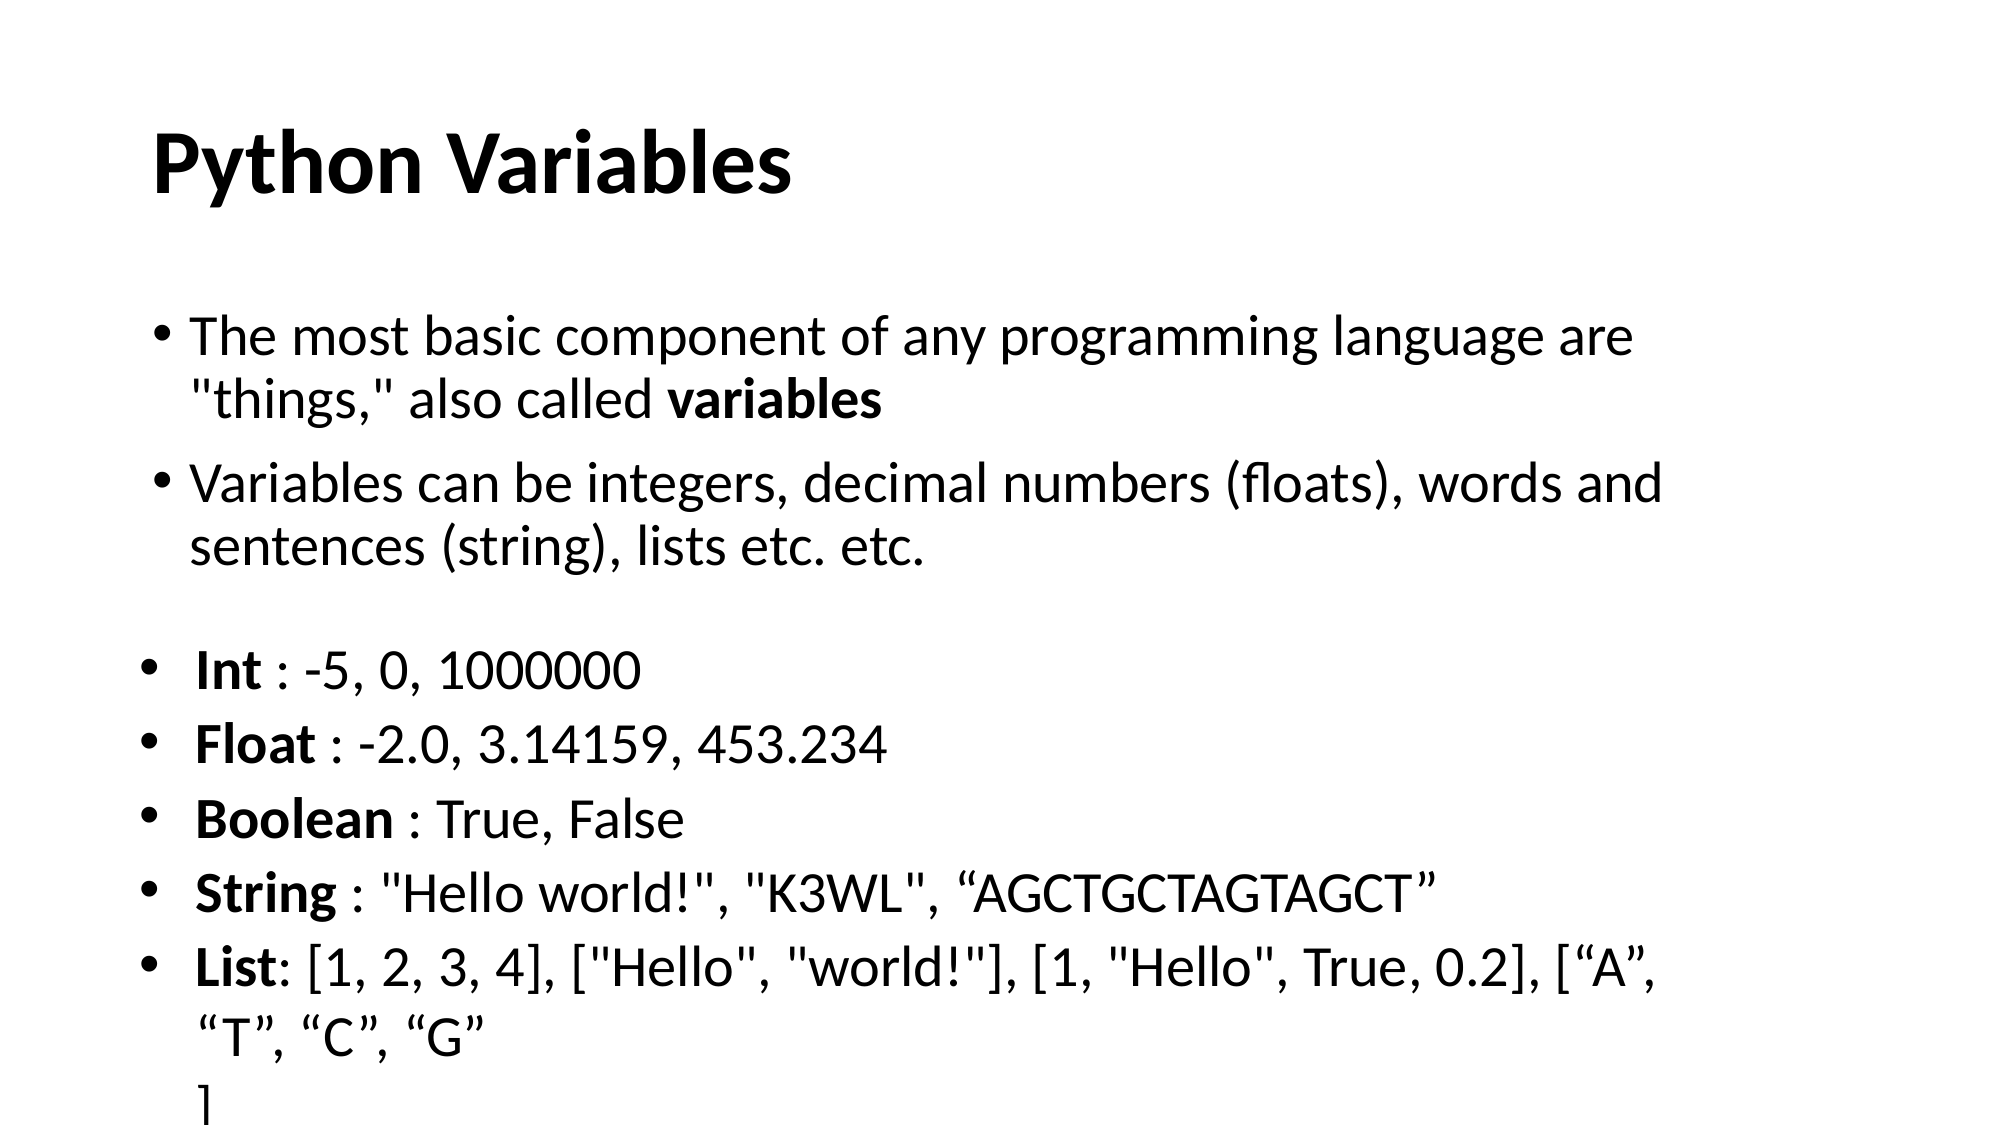

# Python Variables
The most basic component of any programming language are "things," also called variables
Variables can be integers, decimal numbers (floats), words and sentences (string), lists etc. etc.

Int : -5, 0, 1000000
Float : -2.0, 3.14159, 453.234
Boolean : True, False
String : "Hello world!", "K3WL", “AGCTGCTAGTAGCT”
List: [1, 2, 3, 4], ["Hello", "world!"], [1, "Hello", True, 0.2], [“A”, “T”, “C”, “G”
]